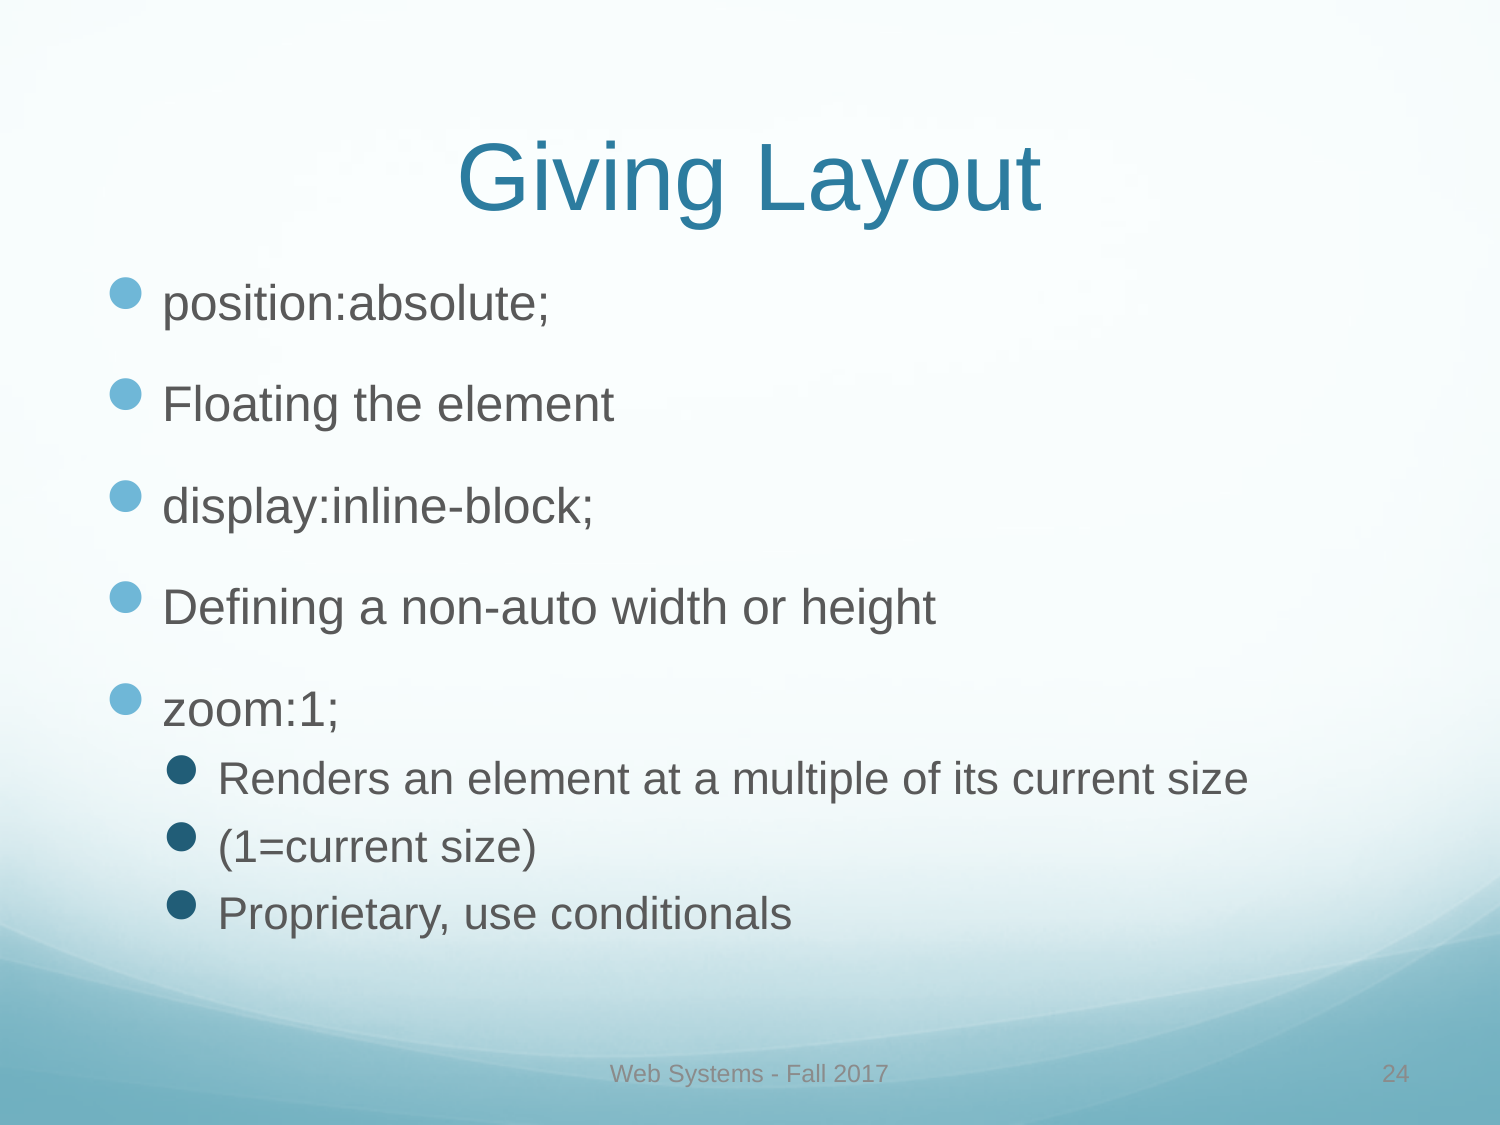

# Giving Layout
position:absolute;
Floating the element
display:inline-block;
Defining a non-auto width or height
zoom:1;
Renders an element at a multiple of its current size
(1=current size)
Proprietary, use conditionals

Web Systems - Fall 2017
24